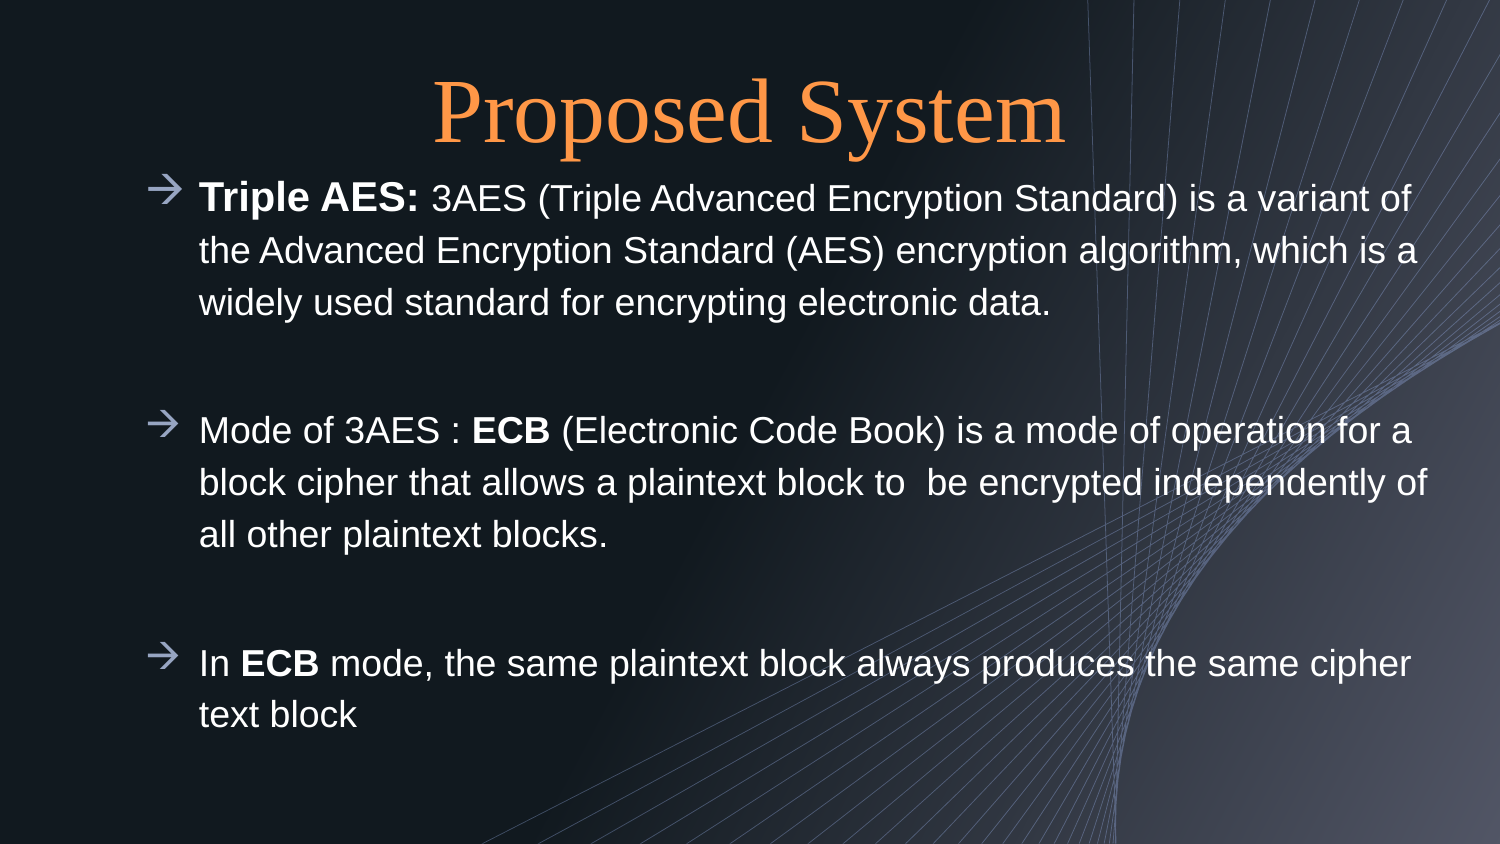

# Proposed System
Triple AES: 3AES (Triple Advanced Encryption Standard) is a variant of the Advanced Encryption Standard (AES) encryption algorithm, which is a widely used standard for encrypting electronic data.

Mode of 3AES : ECB (Electronic Code Book) is a mode of operation for a block cipher that allows a plaintext block to  be encrypted independently of all other plaintext blocks.

In ECB mode, the same plaintext block always produces the same cipher text block

9